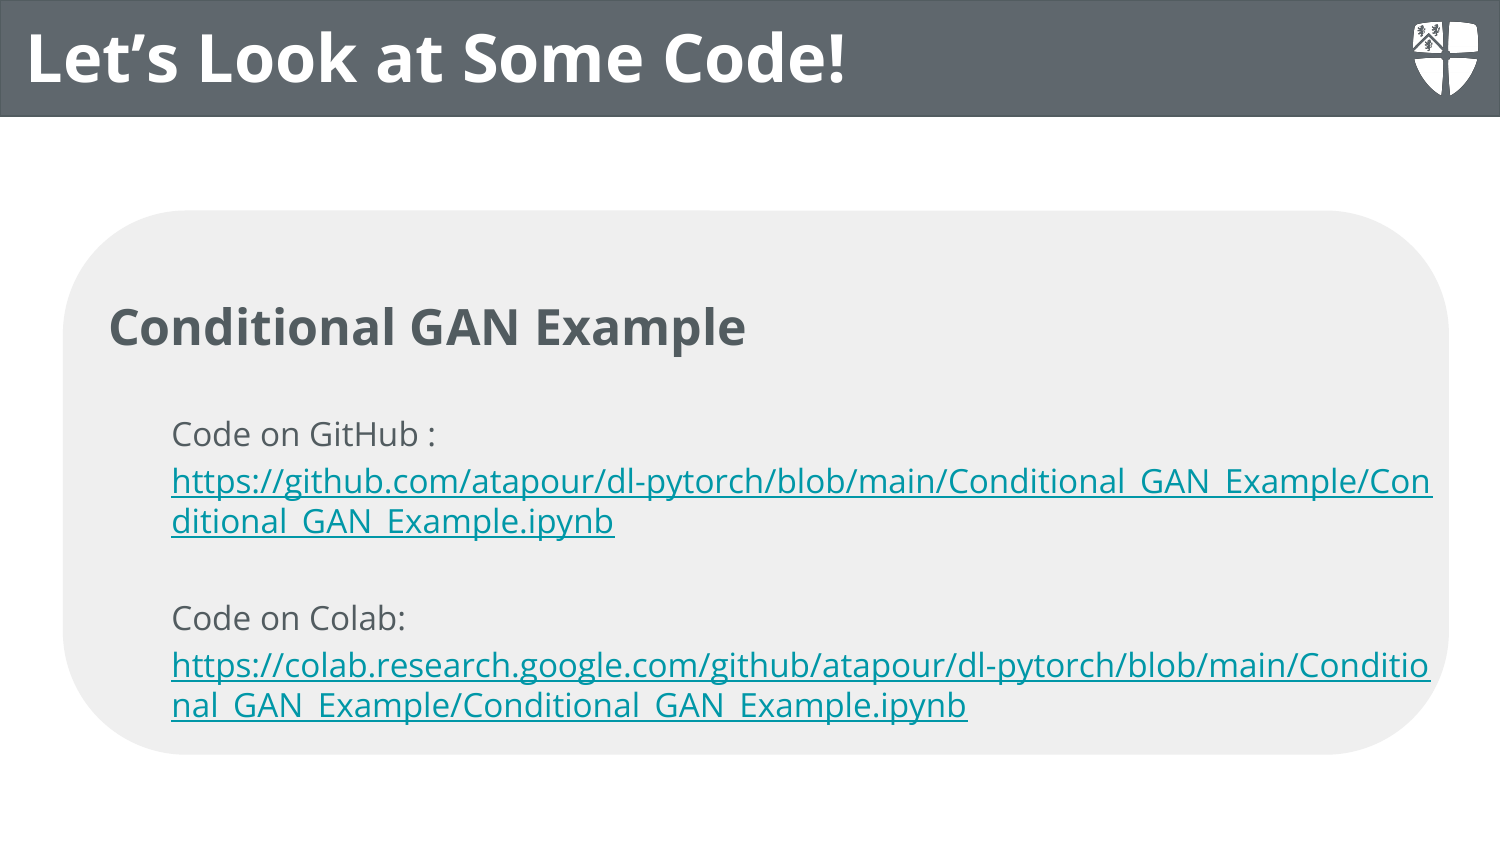

Let’s Look at Some Code!

Conditional GAN Example

Code on GitHub : https://github.com/atapour/dl-pytorch/blob/main/Conditional_GAN_Example/Conditional_GAN_Example.ipynb

Code on Colab: https://colab.research.google.com/github/atapour/dl-pytorch/blob/main/Conditional_GAN_Example/Conditional_GAN_Example.ipynb